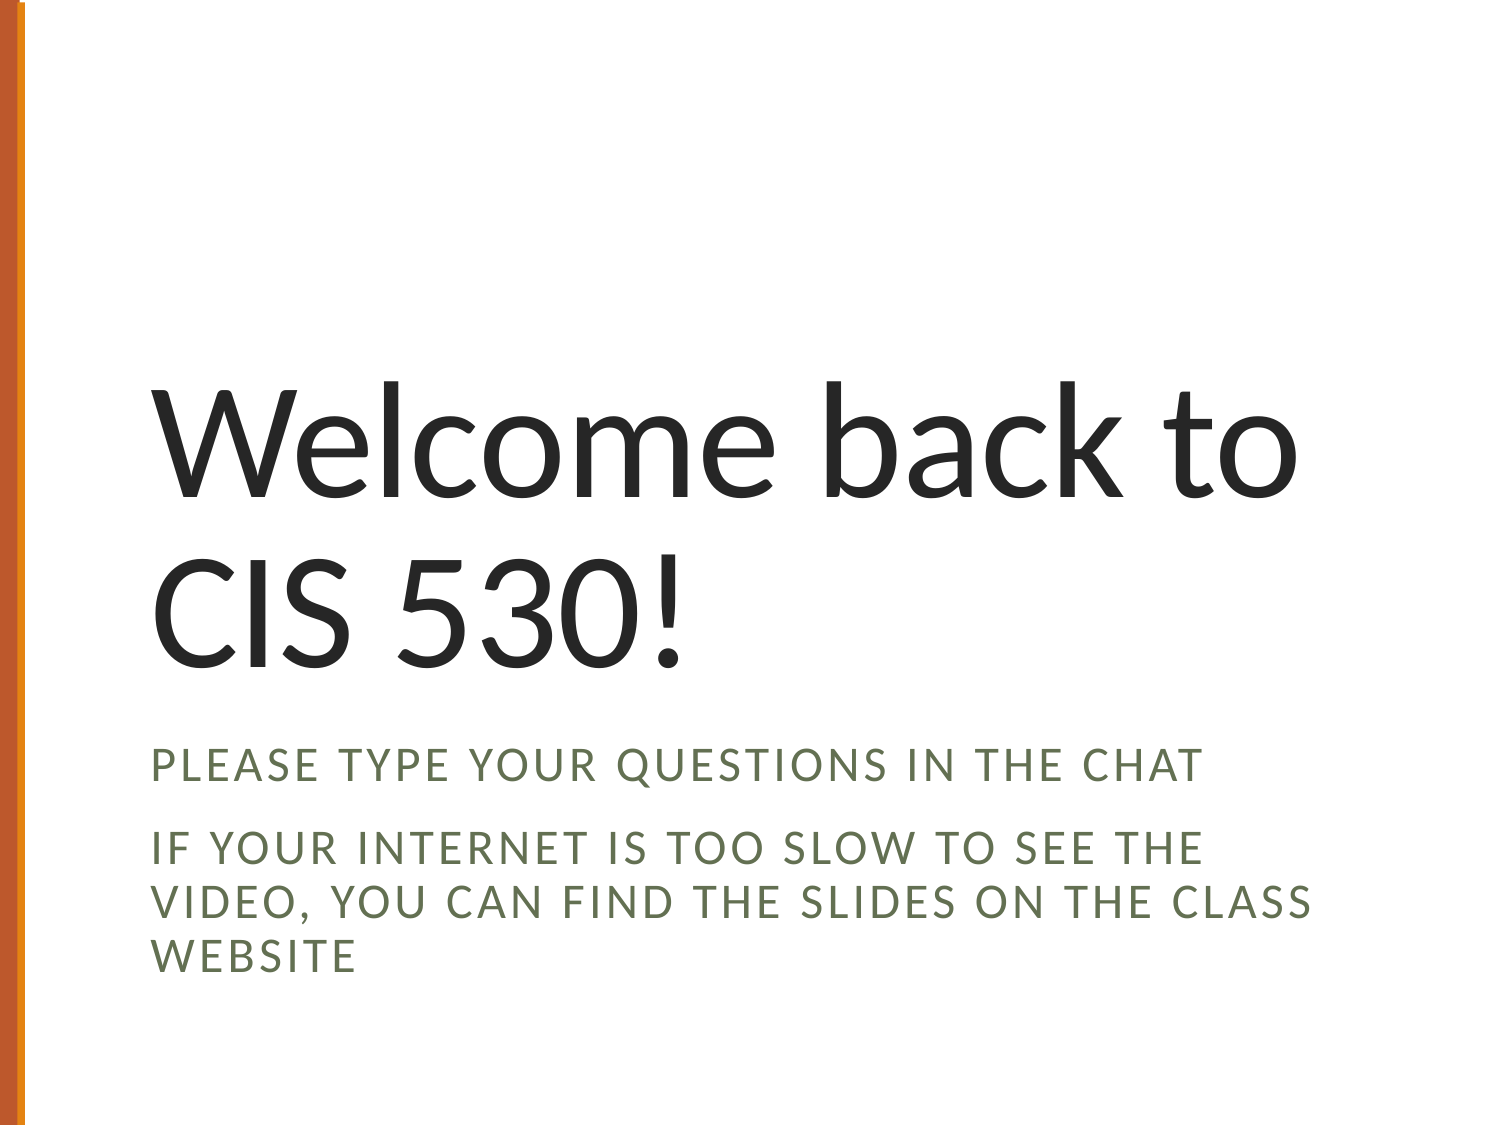

# Welcome back to CIS 530!
Please type your questions in the chat
if your internet is too slow to see the video, You can find the slides on the class website